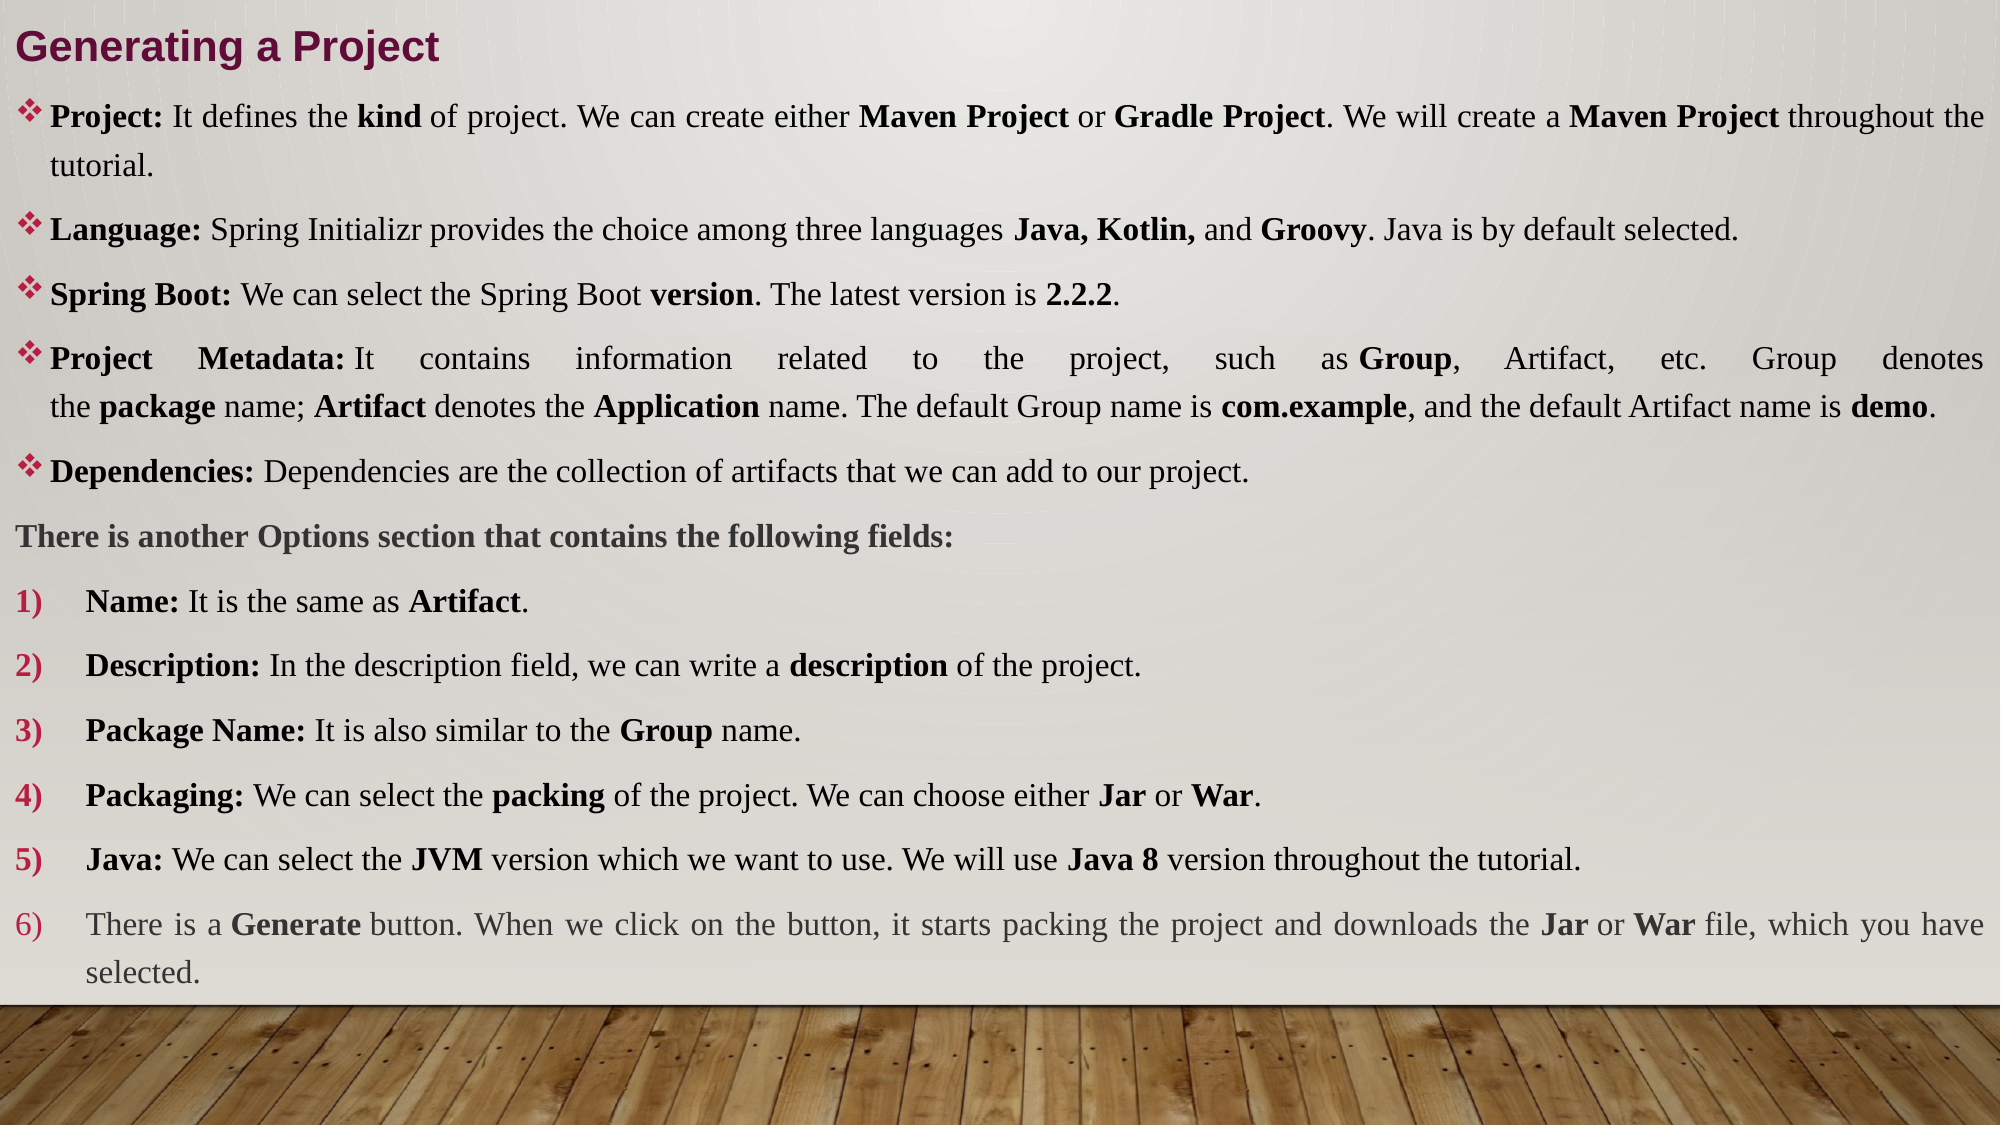

Generating a Project
Project: It defines the kind of project. We can create either Maven Project or Gradle Project. We will create a Maven Project throughout the tutorial.
Language: Spring Initializr provides the choice among three languages Java, Kotlin, and Groovy. Java is by default selected.
Spring Boot: We can select the Spring Boot version. The latest version is 2.2.2.
Project Metadata: It contains information related to the project, such as Group, Artifact, etc. Group denotes the package name; Artifact denotes the Application name. The default Group name is com.example, and the default Artifact name is demo.
Dependencies: Dependencies are the collection of artifacts that we can add to our project.
There is another Options section that contains the following fields:
Name: It is the same as Artifact.
Description: In the description field, we can write a description of the project.
Package Name: It is also similar to the Group name.
Packaging: We can select the packing of the project. We can choose either Jar or War.
Java: We can select the JVM version which we want to use. We will use Java 8 version throughout the tutorial.
There is a Generate button. When we click on the button, it starts packing the project and downloads the Jar or War file, which you have selected.